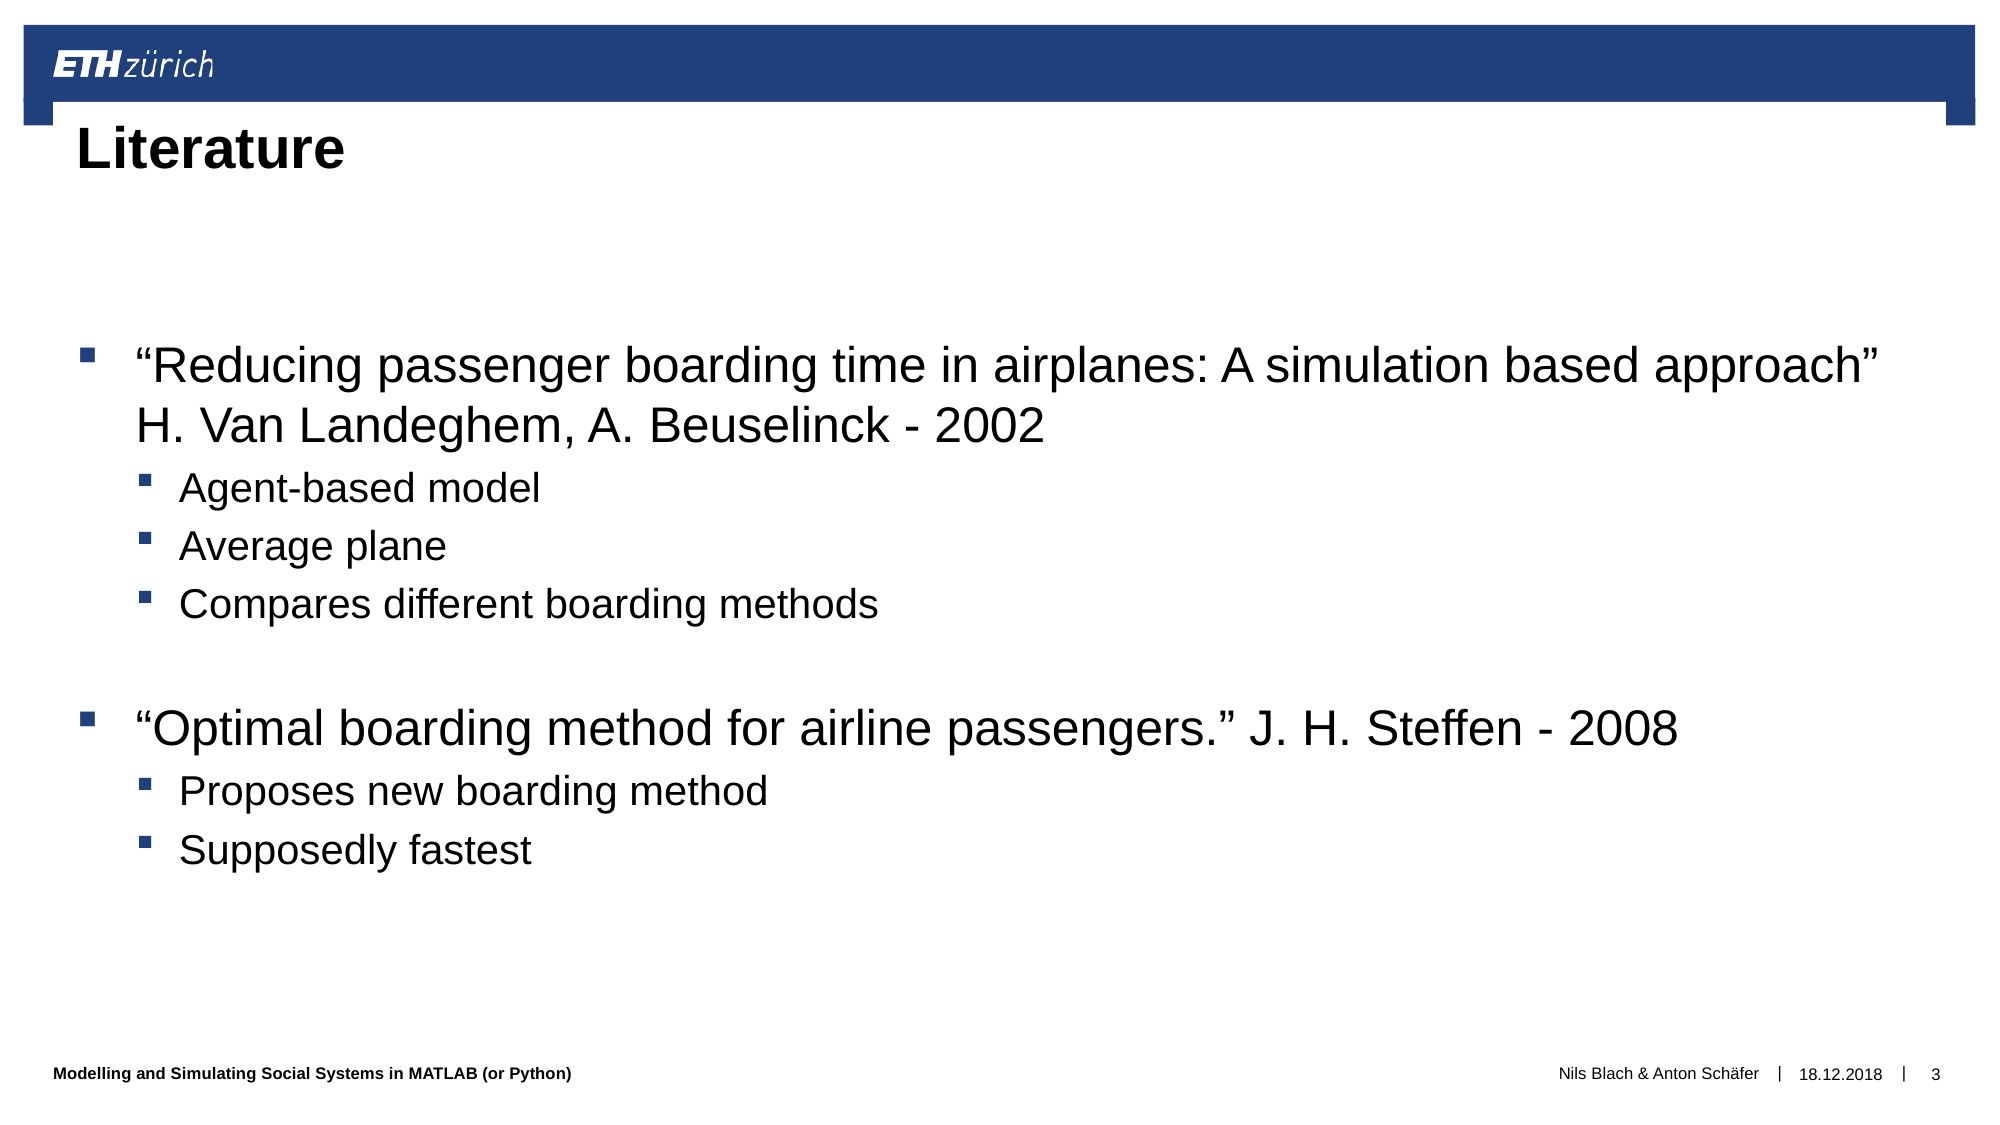

# Literature
“Reducing passenger boarding time in airplanes: A simulation based approach” H. Van Landeghem, A. Beuselinck - 2002
Agent-based model
Average plane
Compares different boarding methods

“Optimal boarding method for airline passengers.” J. H. Steffen - 2008
Proposes new boarding method
Supposedly fastest
Nils Blach & Anton Schäfer
18.12.2018
3